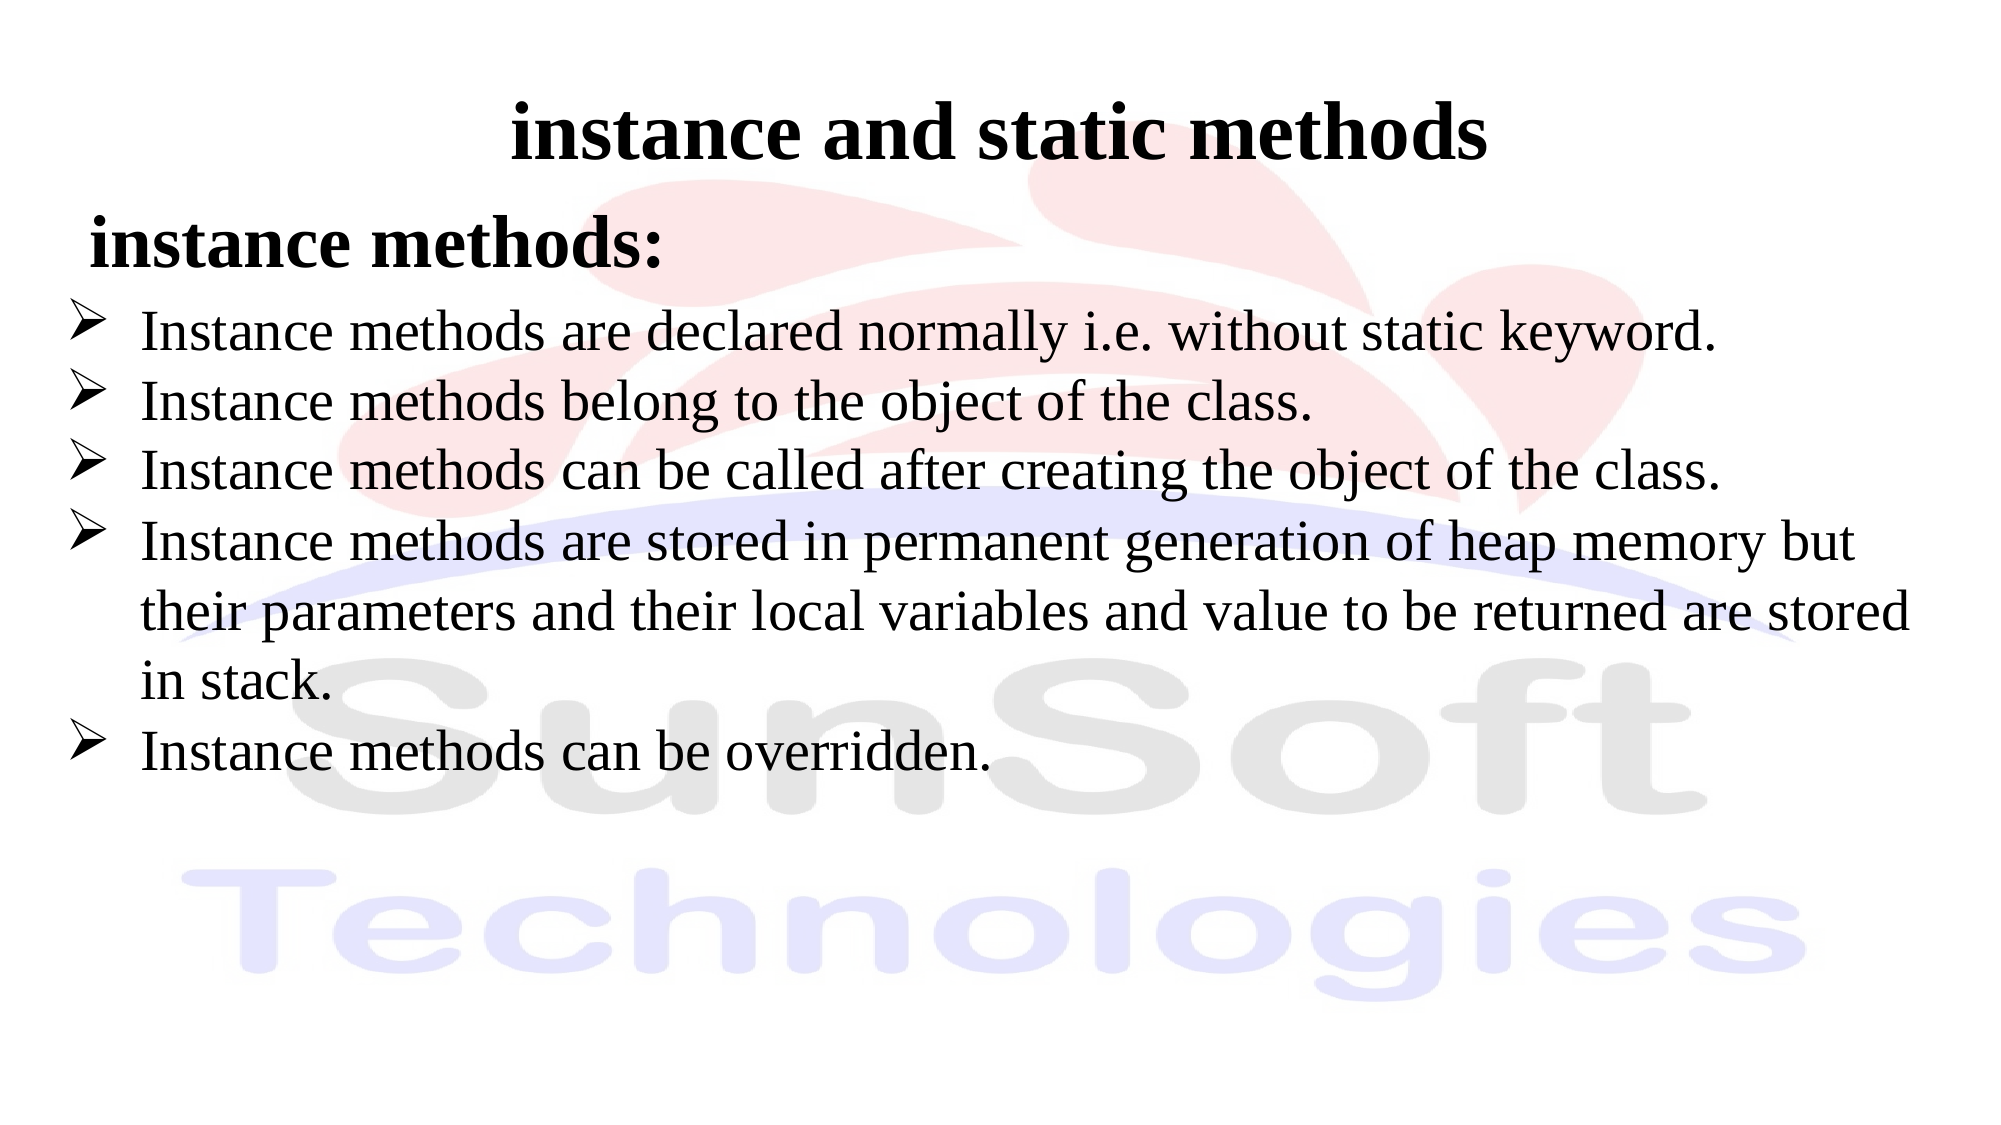

instance and static methods
instance methods:
Instance methods are declared normally i.e. without static keyword.
Instance methods belong to the object of the class.
Instance methods can be called after creating the object of the class.
Instance methods are stored in permanent generation of heap memory but their parameters and their local variables and value to be returned are stored in stack.
Instance methods can be overridden.